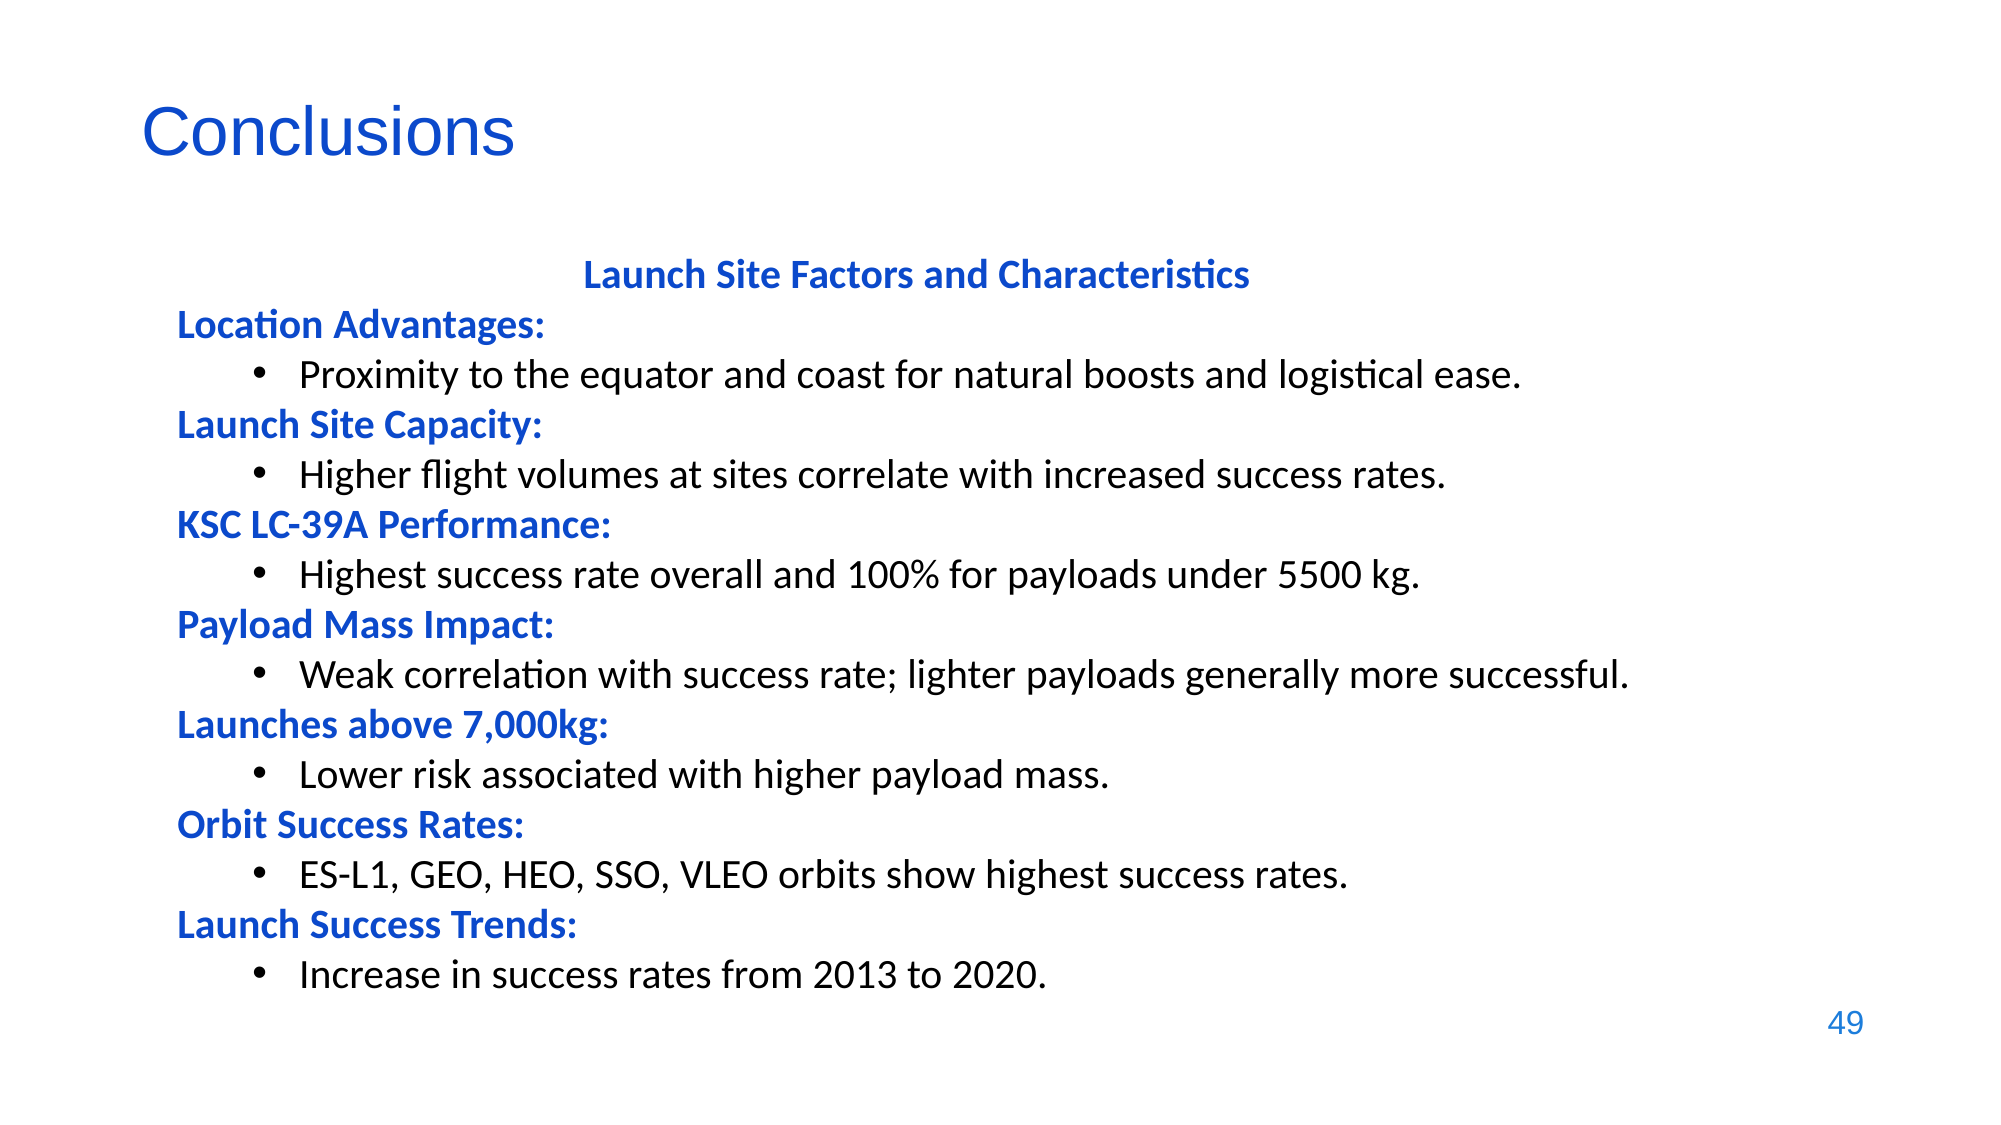

Conclusions
Launch Site Factors and Characteristics
Location Advantages:
Proximity to the equator and coast for natural boosts and logistical ease.
Launch Site Capacity:
Higher flight volumes at sites correlate with increased success rates.
KSC LC-39A Performance:
Highest success rate overall and 100% for payloads under 5500 kg.
Payload Mass Impact:
Weak correlation with success rate; lighter payloads generally more successful.
Launches above 7,000kg:
Lower risk associated with higher payload mass.
Orbit Success Rates:
ES-L1, GEO, HEO, SSO, VLEO orbits show highest success rates.
Launch Success Trends:
Increase in success rates from 2013 to 2020.
49